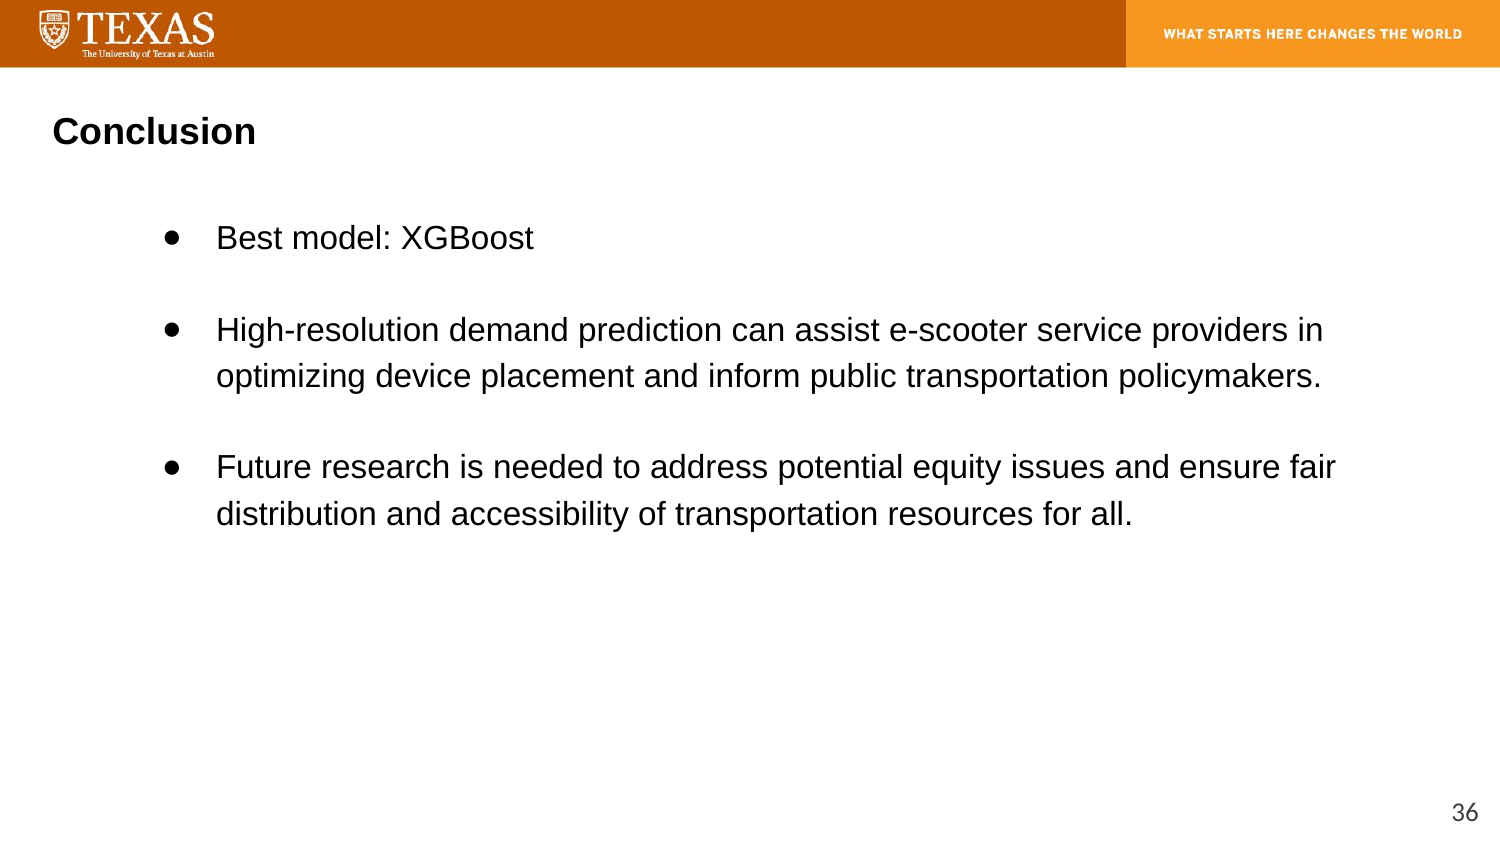

Conclusion
Best model: XGBoost

High-resolution demand prediction can assist e-scooter service providers in optimizing device placement and inform public transportation policymakers.

Future research is needed to address potential equity issues and ensure fair distribution and accessibility of transportation resources for all.
36